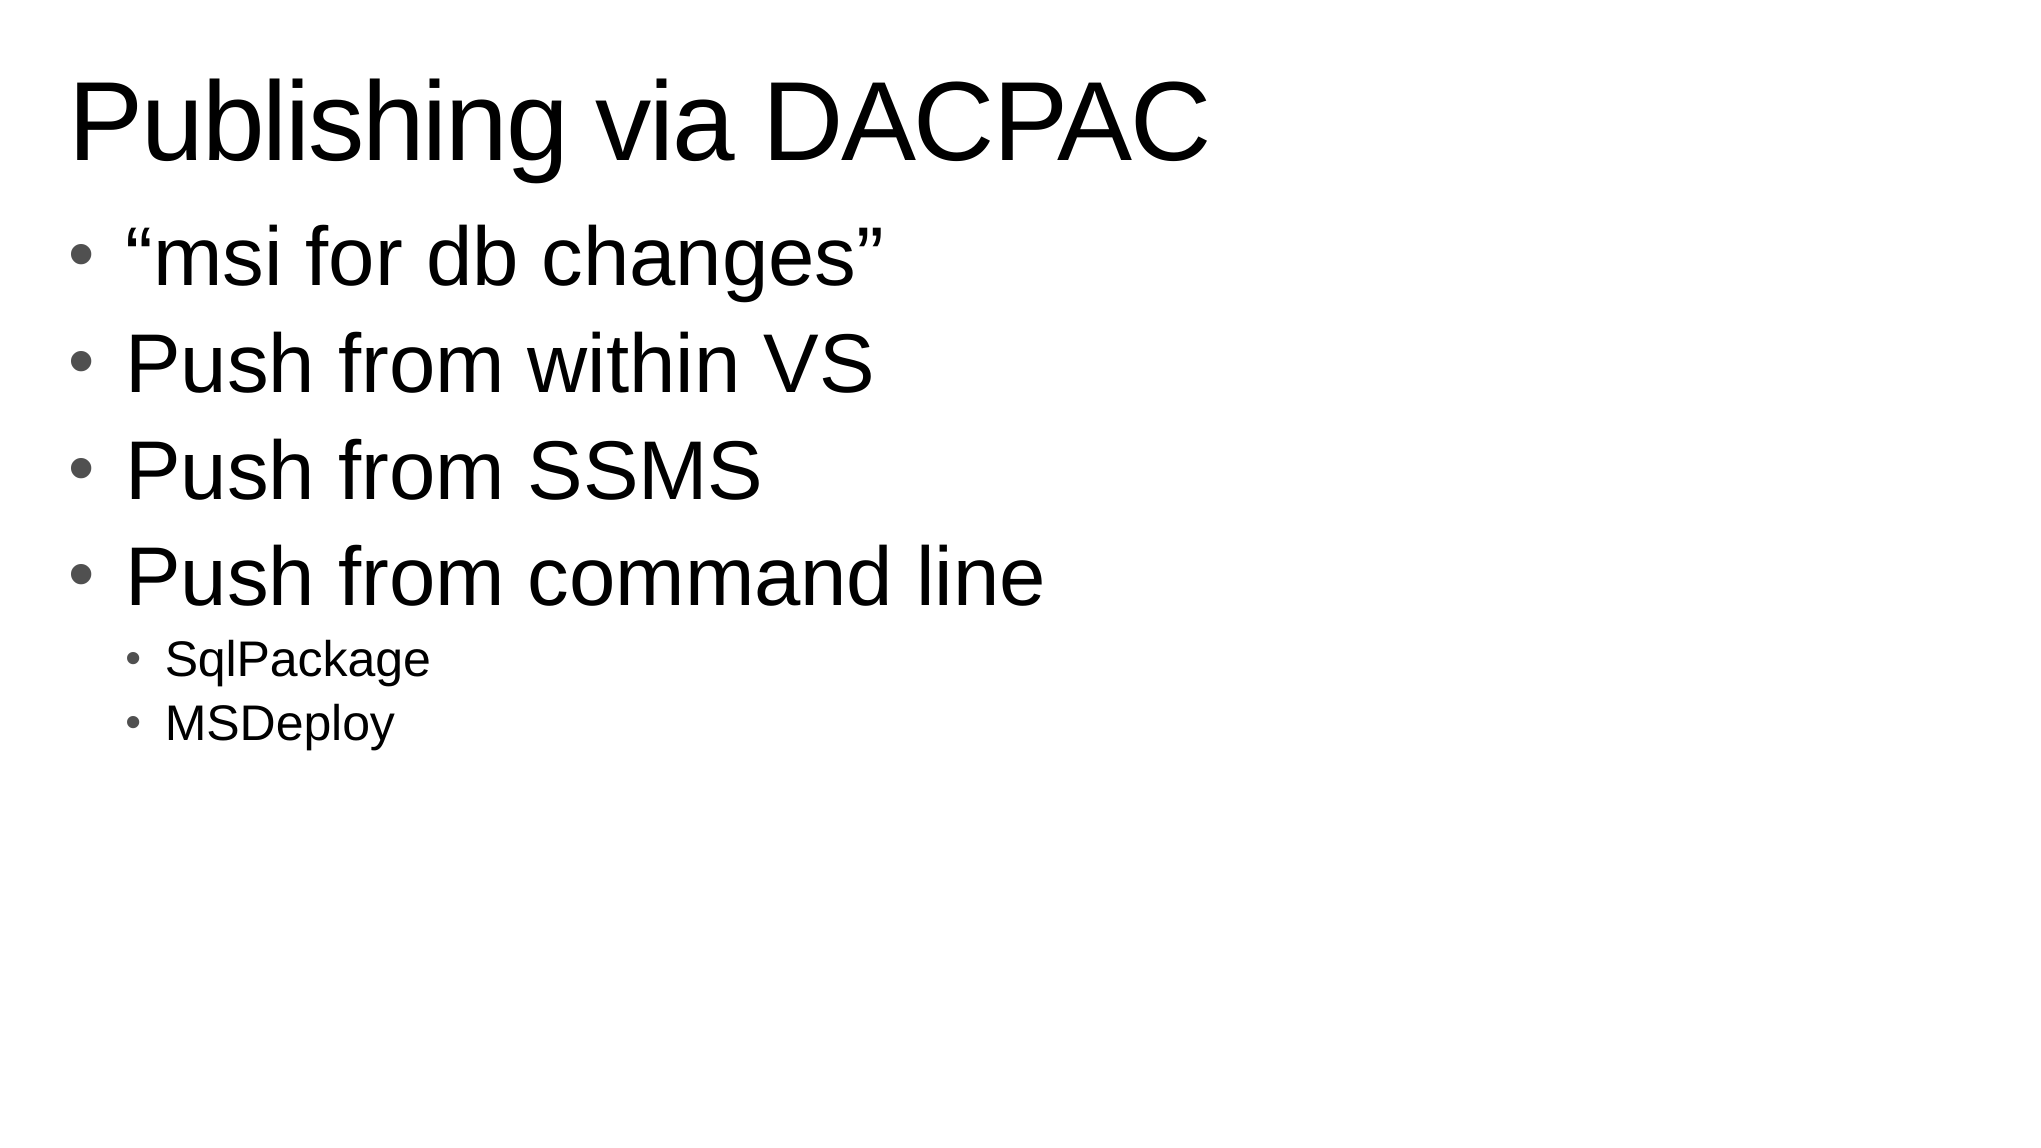

# Publishing via DACPAC
“msi for db changes”
Push from within VS
Push from SSMS
Push from command line
SqlPackage
MSDeploy